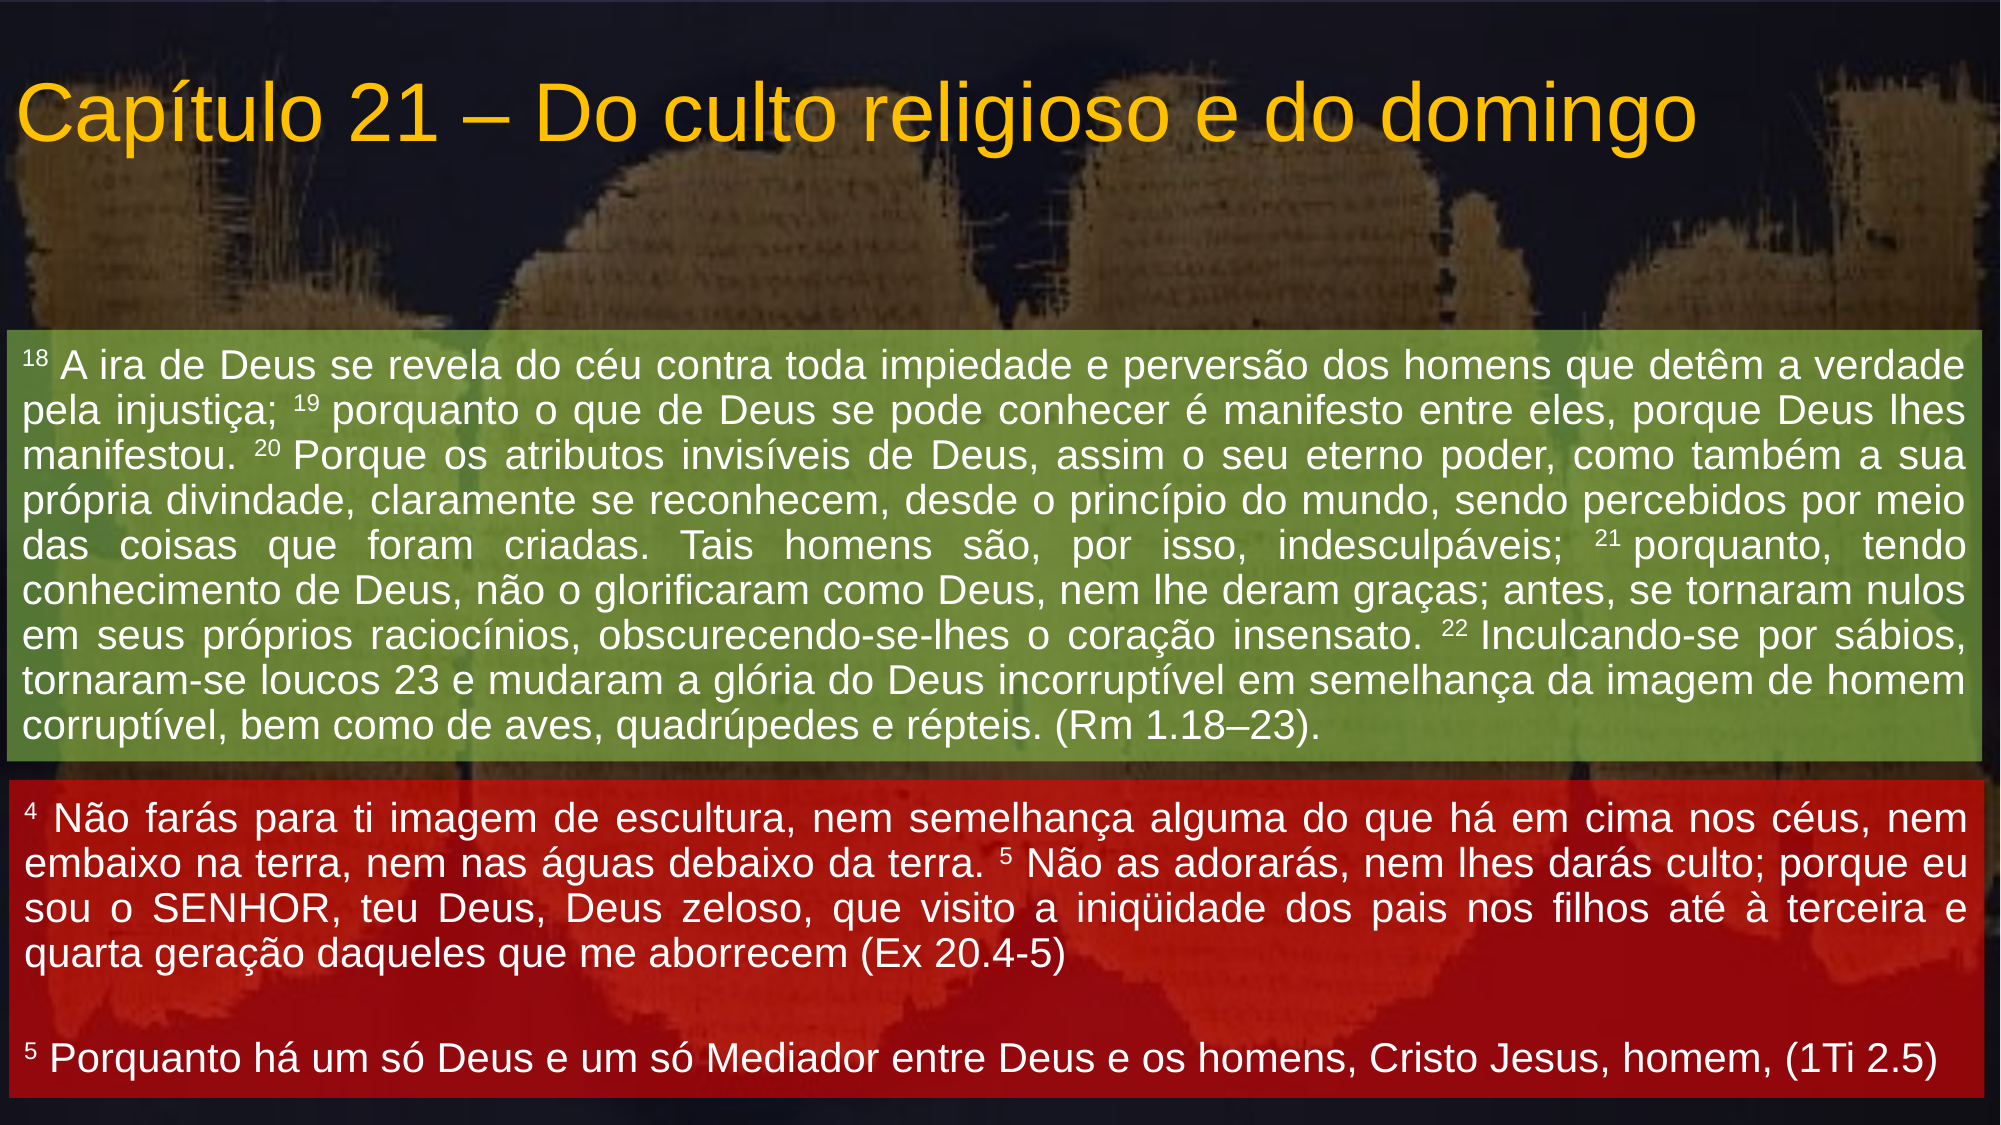

# Capítulo 21 – Do culto religioso e do domingo
18 A ira de Deus se revela do céu contra toda impiedade e perversão dos homens que detêm a verdade pela injustiça; 19 porquanto o que de Deus se pode conhecer é manifesto entre eles, porque Deus lhes manifestou. 20 Porque os atributos invisíveis de Deus, assim o seu eterno poder, como também a sua própria divindade, claramente se reconhecem, desde o princípio do mundo, sendo percebidos por meio das coisas que foram criadas. Tais homens são, por isso, indesculpáveis; 21 porquanto, tendo conhecimento de Deus, não o glorificaram como Deus, nem lhe deram graças; antes, se tornaram nulos em seus próprios raciocínios, obscurecendo-se-lhes o coração insensato. 22 Inculcando-se por sábios, tornaram-se loucos 23 e mudaram a glória do Deus incorruptível em semelhança da imagem de homem corruptível, bem como de aves, quadrúpedes e répteis. (Rm 1.18–23).
4 Não farás para ti imagem de escultura, nem semelhança alguma do que há em cima nos céus, nem embaixo na terra, nem nas águas debaixo da terra. 5 Não as adorarás, nem lhes darás culto; porque eu sou o SENHOR, teu Deus, Deus zeloso, que visito a iniqüidade dos pais nos filhos até à terceira e quarta geração daqueles que me aborrecem (Ex 20.4-5)

5 Porquanto há um só Deus e um só Mediador entre Deus e os homens, Cristo Jesus, homem, (1Ti 2.5)